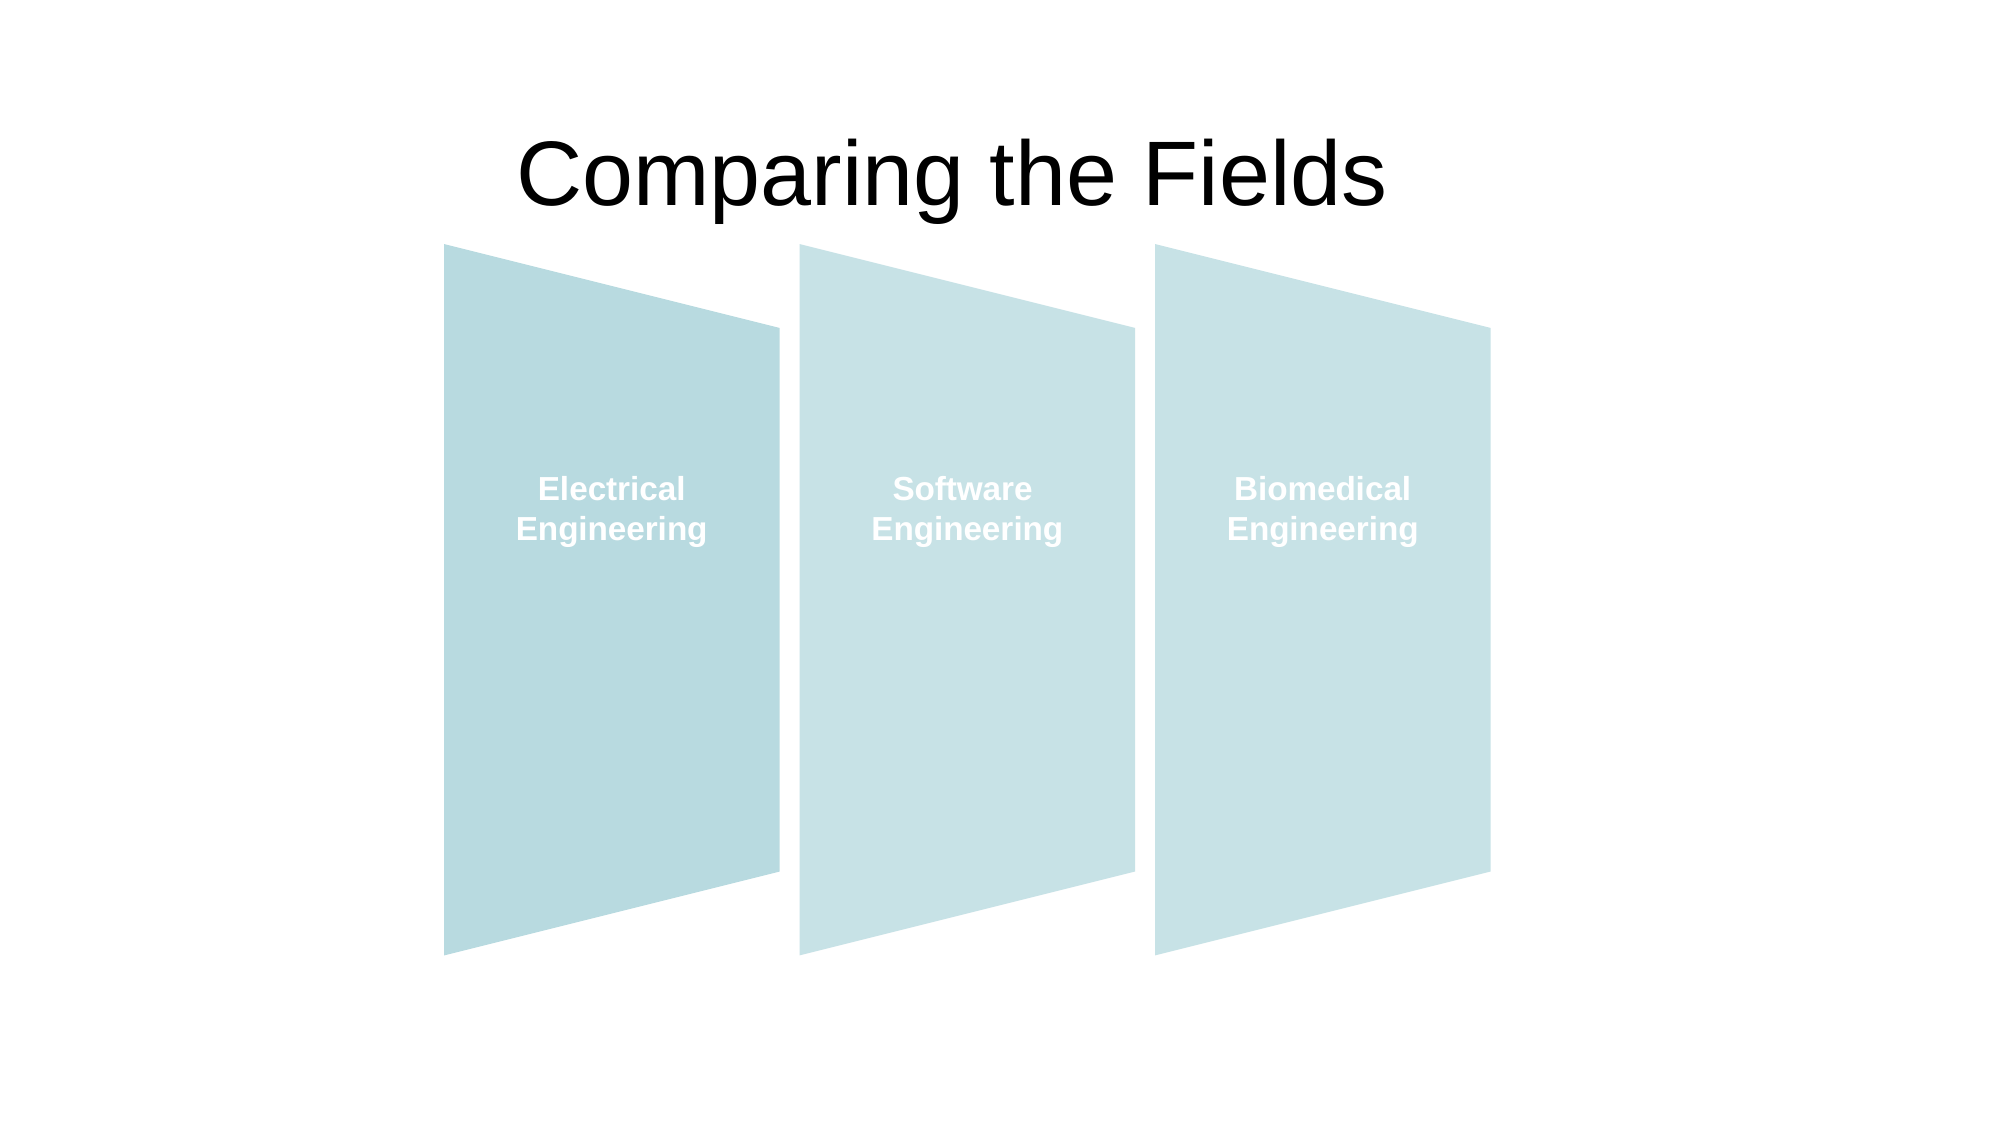

Comparing the Fields

Electrical Engineering
Software
Engineering
Biomedical
Engineering